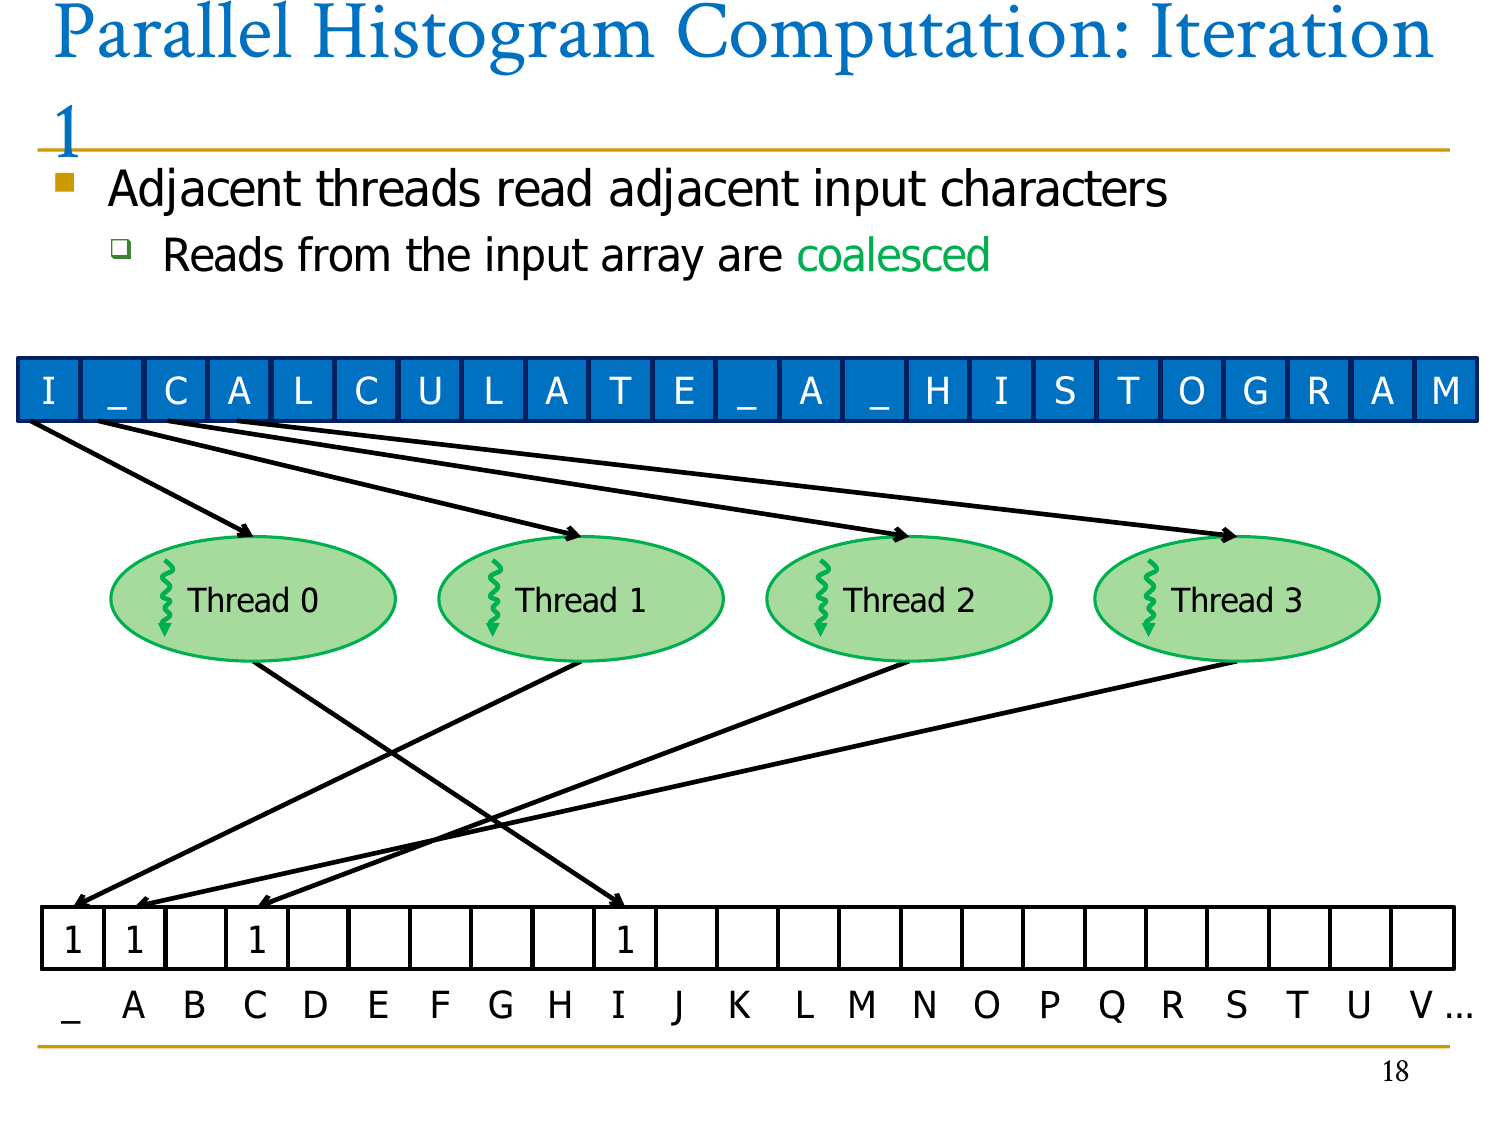

# Parallel Histogram Computation: Iteration 1
Adjacent threads read adjacent input characters
Reads from the input array are coalesced
I
 _
C
A
L
C
U
L
A
T
E
_
A
 _
H
I
S
T
O
G
R
A
M
Thread 0

Thread 1

Thread 2

Thread 3

1
1
1
1

_
A
B
C
D
E
F
G
H
I
J
K
L
M
N
O
P
Q
R
S
T
U
V …
18